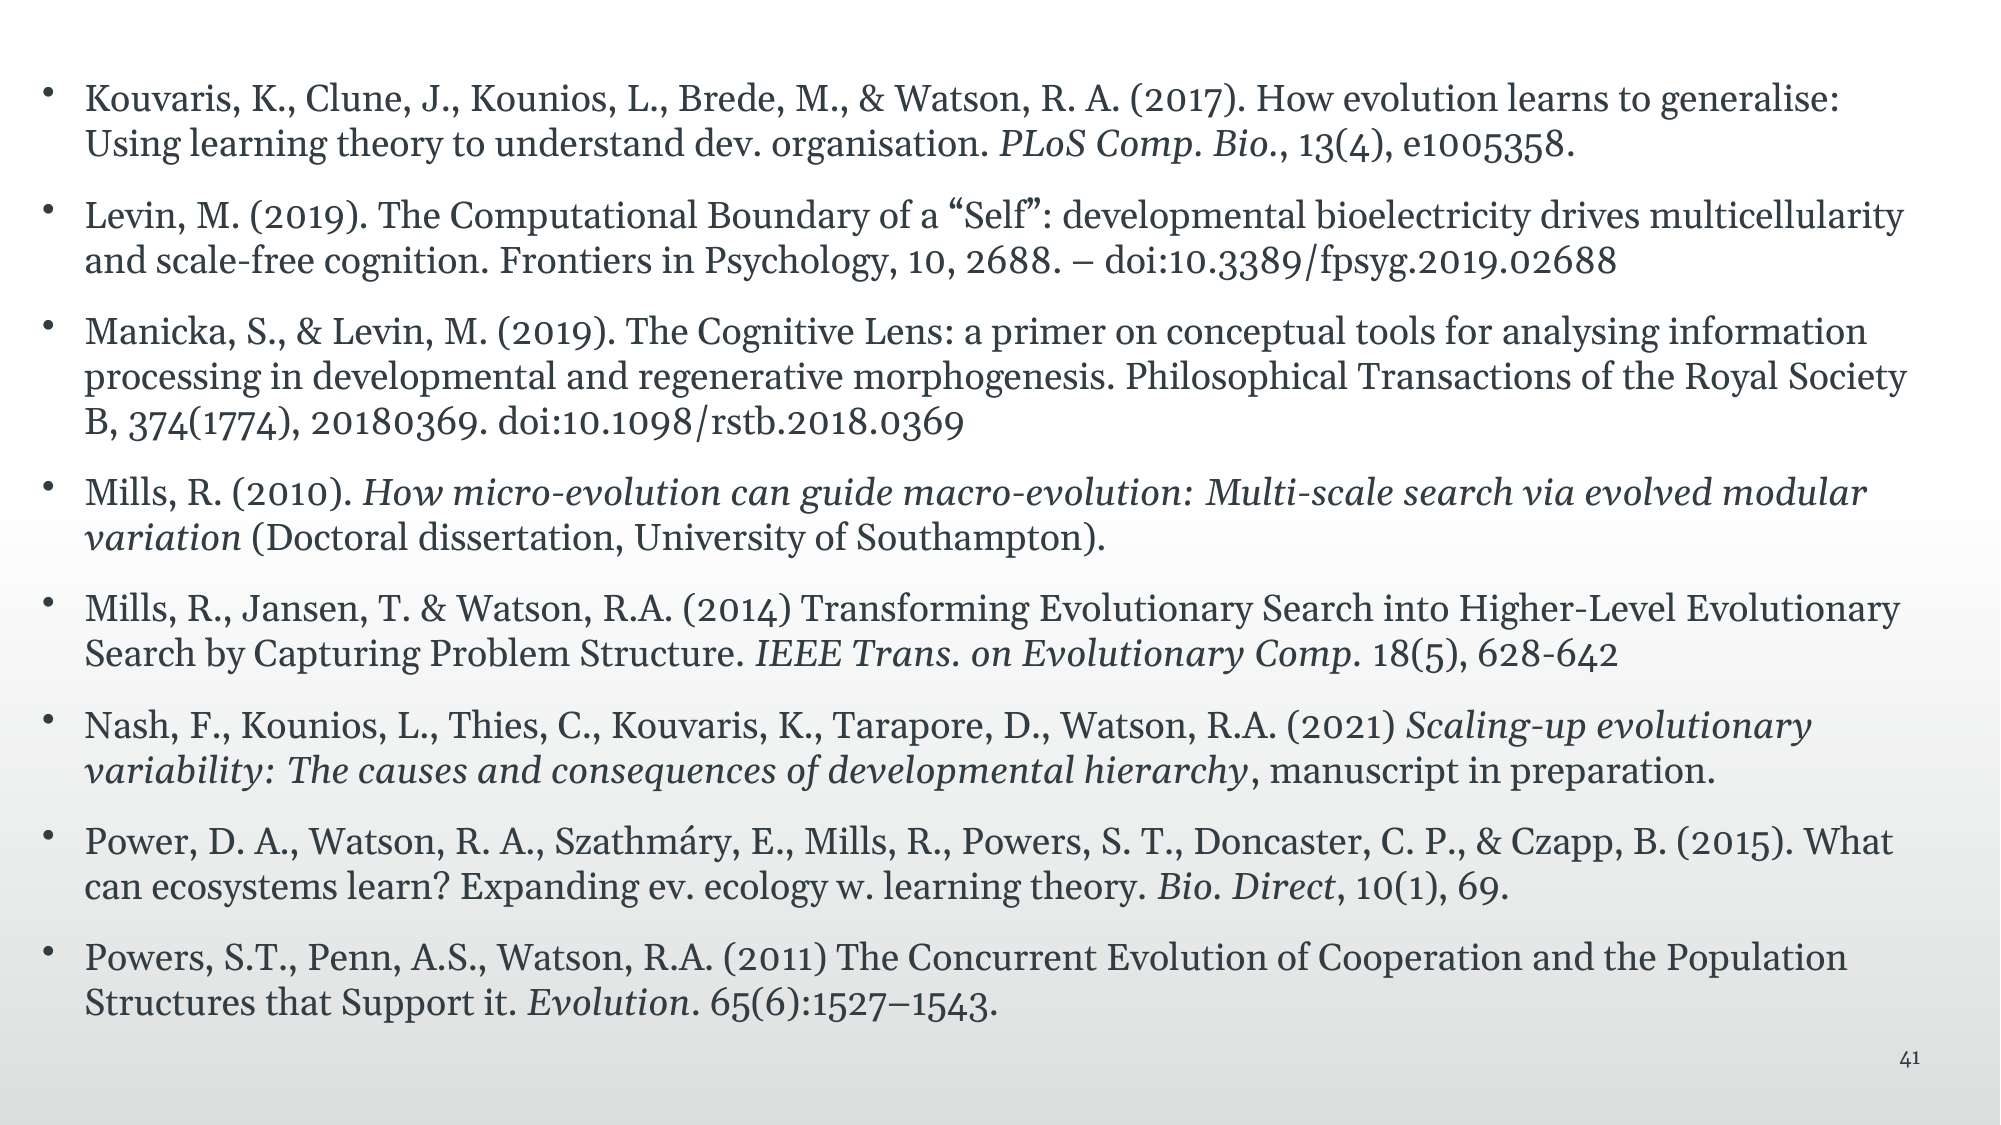

Kouvaris, K., Clune, J., Kounios, L., Brede, M., & Watson, R. A. (2017). How evolution learns to generalise: Using learning theory to understand dev. organisation. PLoS Comp. Bio., 13(4), e1005358.
Levin, M. (2019). The Computational Boundary of a “Self”: developmental bioelectricity drives multicellularity and scale-free cognition. Frontiers in Psychology, 10, 2688. – doi:10.3389/fpsyg.2019.02688
Manicka, S., & Levin, M. (2019). The Cognitive Lens: a primer on conceptual tools for analysing information processing in developmental and regenerative morphogenesis. Philosophical Transactions of the Royal Society B, 374(1774), 20180369. doi:10.1098/rstb.2018.0369
Mills, R. (2010). How micro-evolution can guide macro-evolution: Multi-scale search via evolved modular variation (Doctoral dissertation, University of Southampton).
Mills, R., Jansen, T. & Watson, R.A. (2014) Transforming Evolutionary Search into Higher-Level Evolutionary Search by Capturing Problem Structure. IEEE Trans. on Evolutionary Comp. 18(5), 628-642
Nash, F., Kounios, L., Thies, C., Kouvaris, K., Tarapore, D., Watson, R.A. (2021) Scaling-up evolutionary variability: The causes and consequences of developmental hierarchy, manuscript in preparation.
Power, D. A., Watson, R. A., Szathmáry, E., Mills, R., Powers, S. T., Doncaster, C. P., & Czapp, B. (2015). What can ecosystems learn? Expanding ev. ecology w. learning theory. Bio. Direct, 10(1), 69.
Powers, S.T., Penn, A.S., Watson, R.A. (2011) The Concurrent Evolution of Cooperation and the Population Structures that Support it. Evolution. 65(6):1527–1543.
41